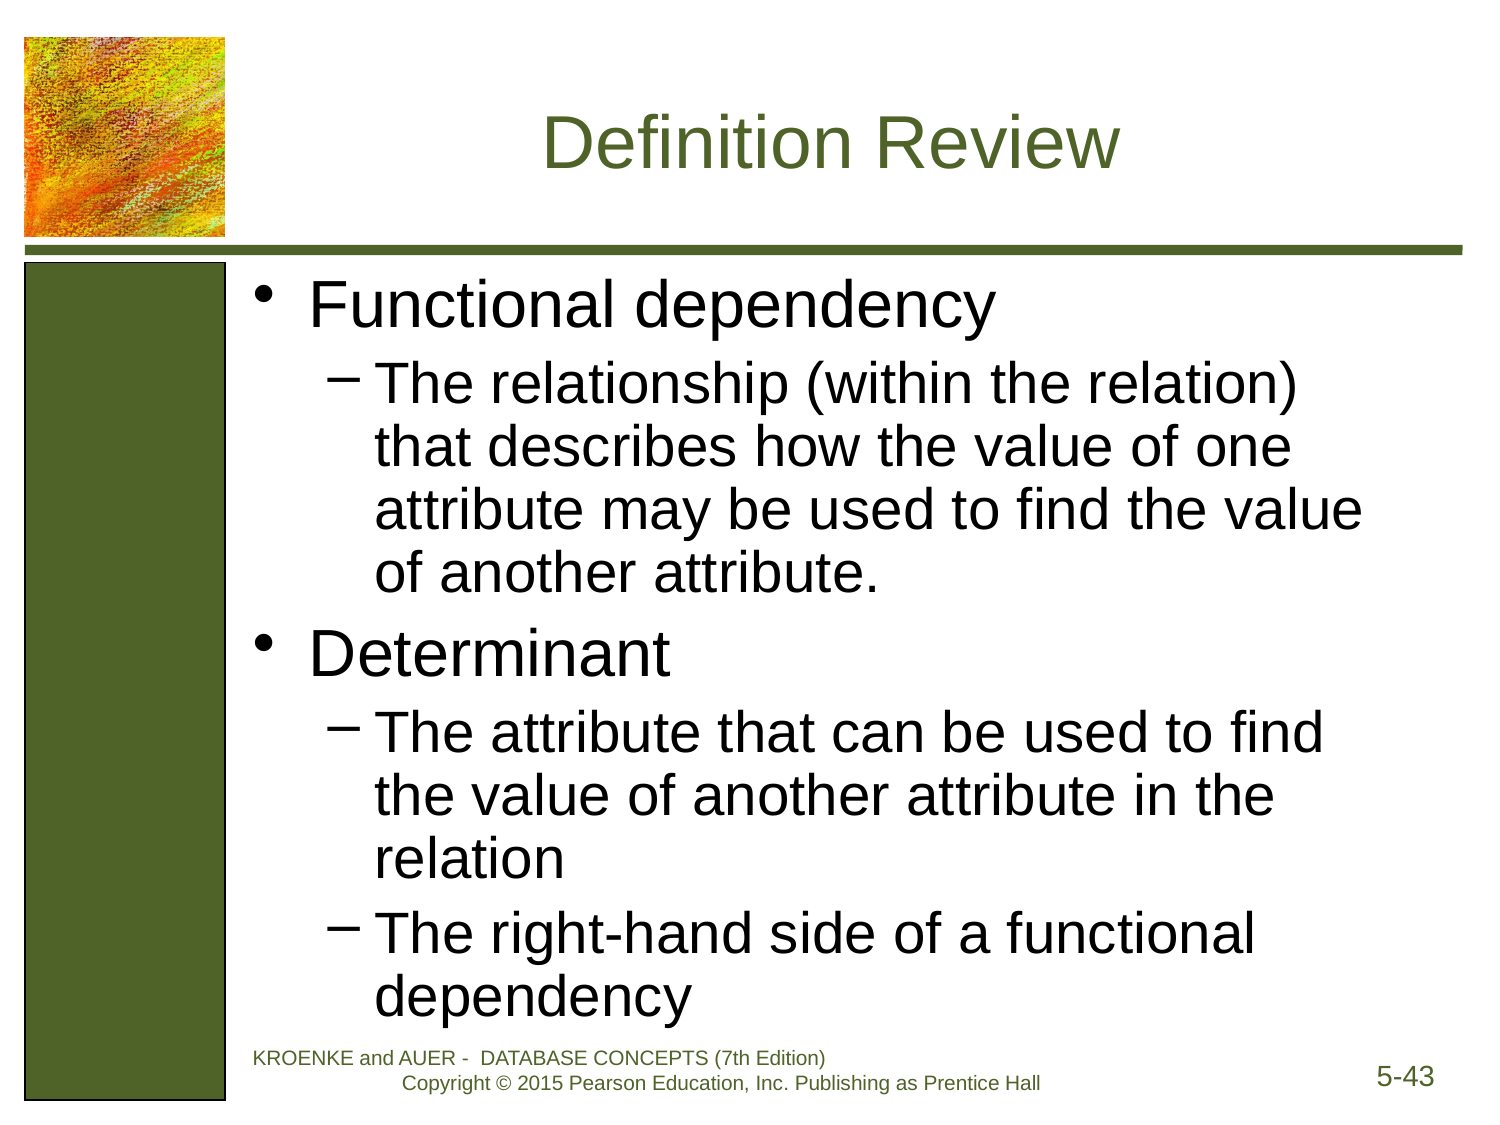

# Definition Review
Functional dependency
The relationship (within the relation) that describes how the value of one attribute may be used to find the value of another attribute.
Determinant
The attribute that can be used to find the value of another attribute in the relation
The right-hand side of a functional dependency
KROENKE and AUER -  DATABASE CONCEPTS (7th Edition)                                                                     Copyright © 2015 Pearson Education, Inc. Publishing as Prentice Hall
5-43